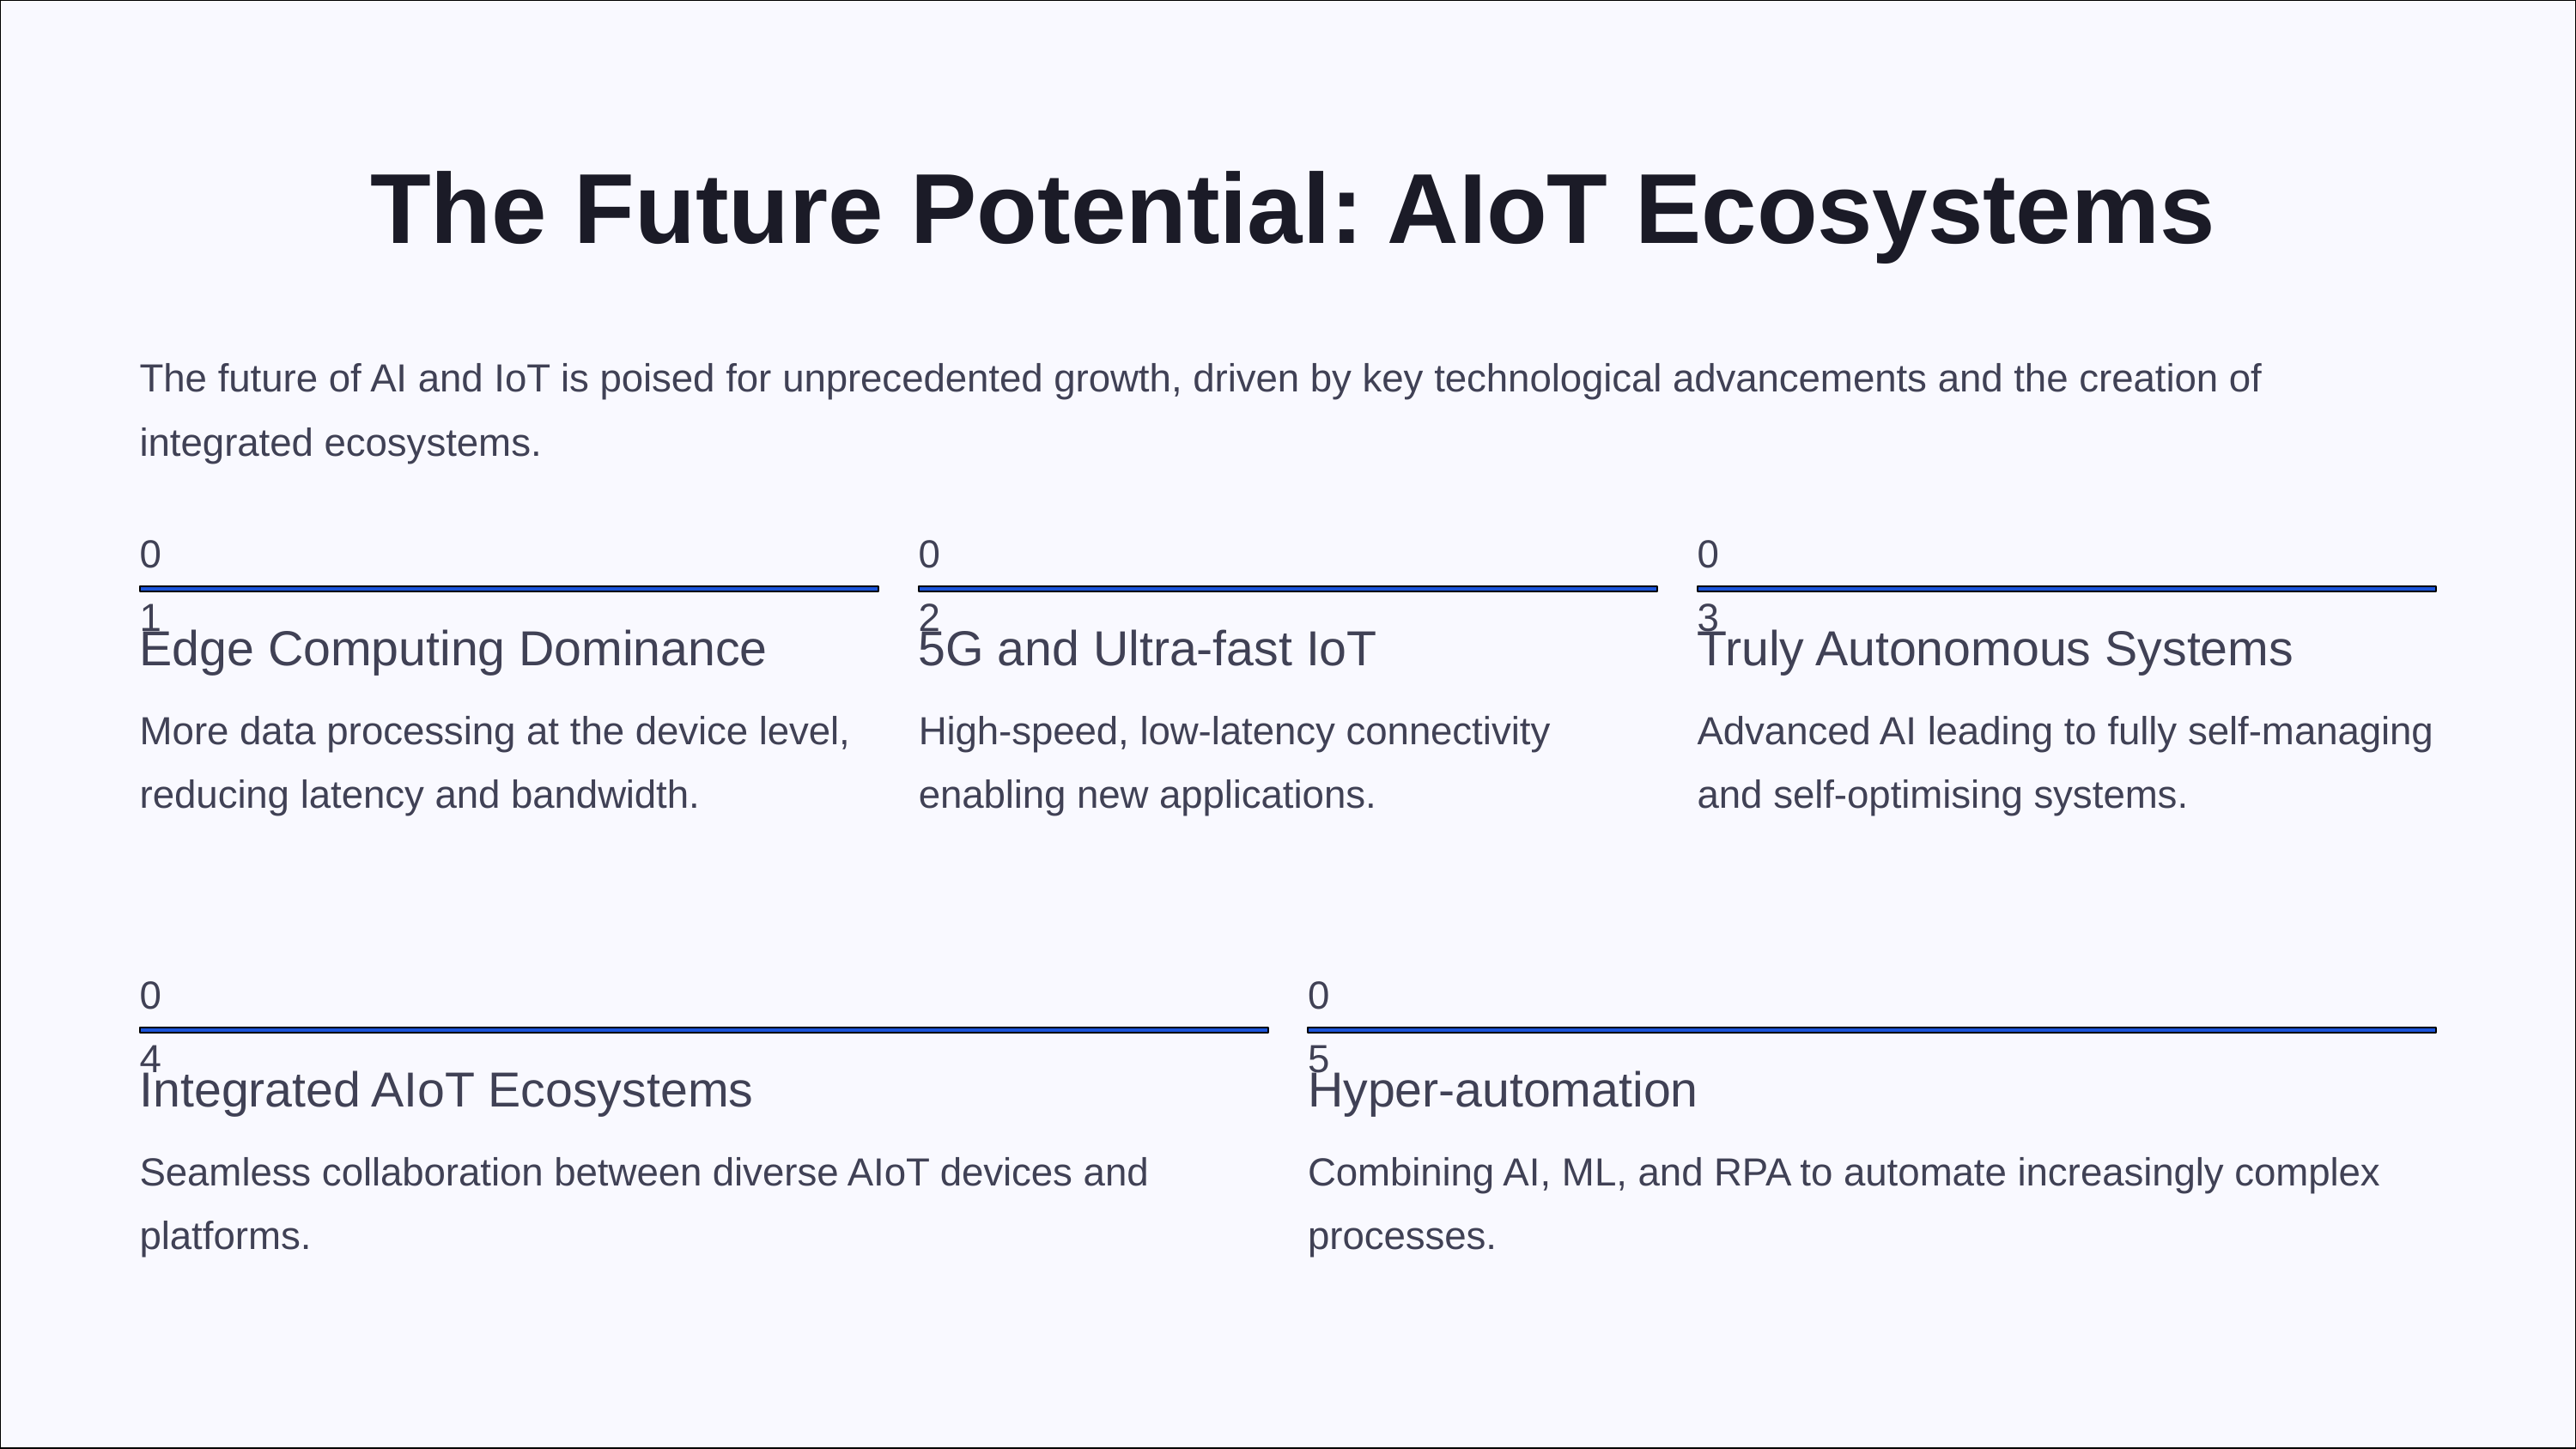

The Future Potential: AIoT Ecosystems
The future of AI and IoT is poised for unprecedented growth, driven by key technological advancements and the creation of integrated ecosystems.
01
02
03

Edge Computing Dominance
5G and Ultra-fast IoT
Truly Autonomous Systems
More data processing at the device level, reducing latency and bandwidth.
High-speed, low-latency connectivity enabling new applications.
Advanced AI leading to fully self-managing and self-optimising systems.
04
05

Integrated AIoT Ecosystems
Hyper-automation
Seamless collaboration between diverse AIoT devices and platforms.
Combining AI, ML, and RPA to automate increasingly complex processes.